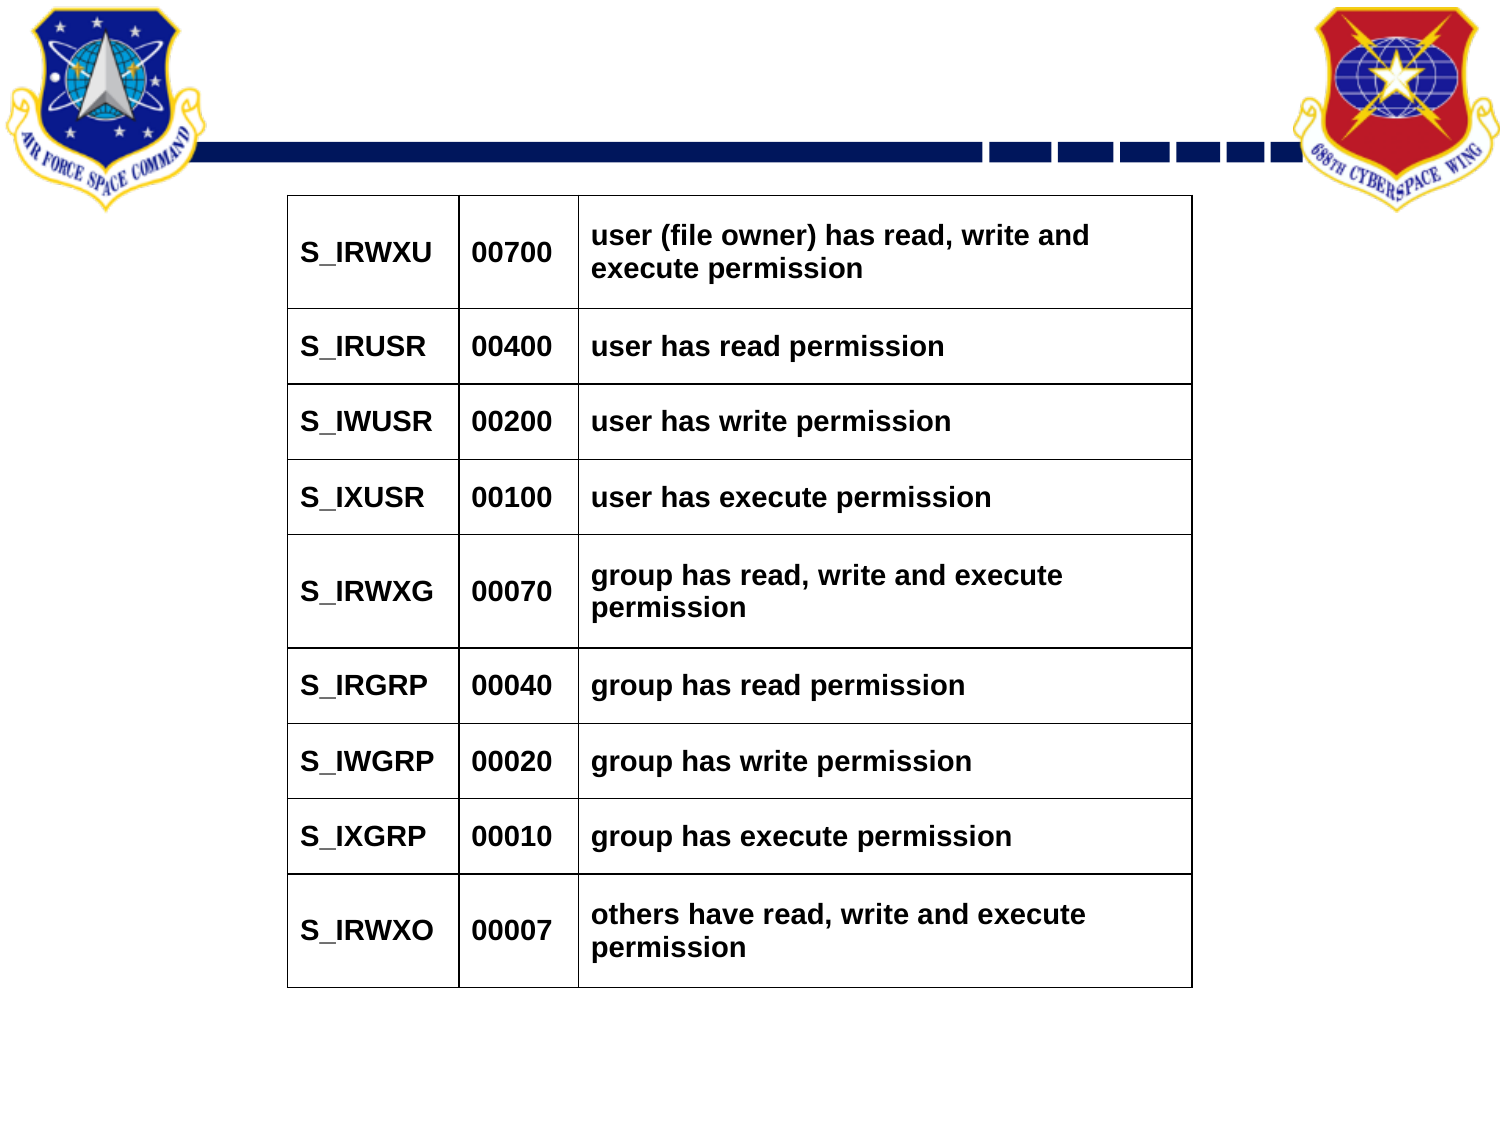

| S\_IRWXU | 00700 | user (file owner) has read, write and execute permission |
| --- | --- | --- |
| S\_IRUSR | 00400 | user has read permission |
| S\_IWUSR | 00200 | user has write permission |
| S\_IXUSR | 00100 | user has execute permission |
| S\_IRWXG | 00070 | group has read, write and execute permission |
| S\_IRGRP | 00040 | group has read permission |
| S\_IWGRP | 00020 | group has write permission |
| S\_IXGRP | 00010 | group has execute permission |
| S\_IRWXO | 00007 | others have read, write and execute permission |